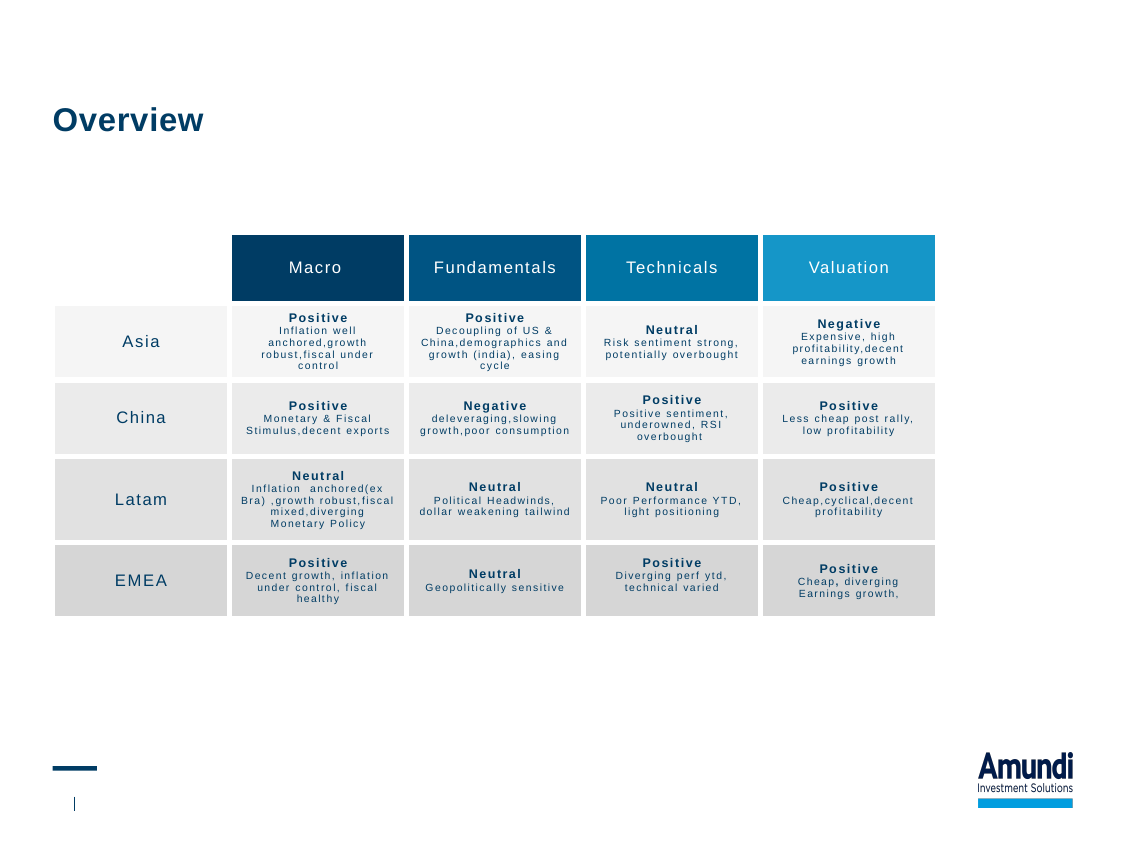

# Overview
|  | Macro | Fundamentals | Technicals | Valuation |
| --- | --- | --- | --- | --- |
| Asia | Positive Inflation well anchored,growth robust,fiscal under control | Positive Decoupling of US & China,demographics and growth (india), easing cycle | Neutral Risk sentiment strong, potentially overbought | Negative Expensive, high profitability,decent earnings growth |
| China | Positive Monetary & Fiscal Stimulus,decent exports | Negative deleveraging,slowing growth,poor consumption | Positive Positive sentiment, underowned, RSI overbought | Positive Less cheap post rally, low profitability |
| Latam | Neutral Inflation anchored(ex Bra) ,growth robust,fiscal mixed,diverging Monetary Policy | Neutral Political Headwinds, dollar weakening tailwind | Neutral Poor Performance YTD, light positioning | Positive Cheap,cyclical,decent profitability |
| EMEA | Positive Decent growth, inflation under control, fiscal healthy | Neutral Geopolitically sensitive | Positive Diverging perf ytd, technical varied | Positive Cheap, diverging Earnings growth, |